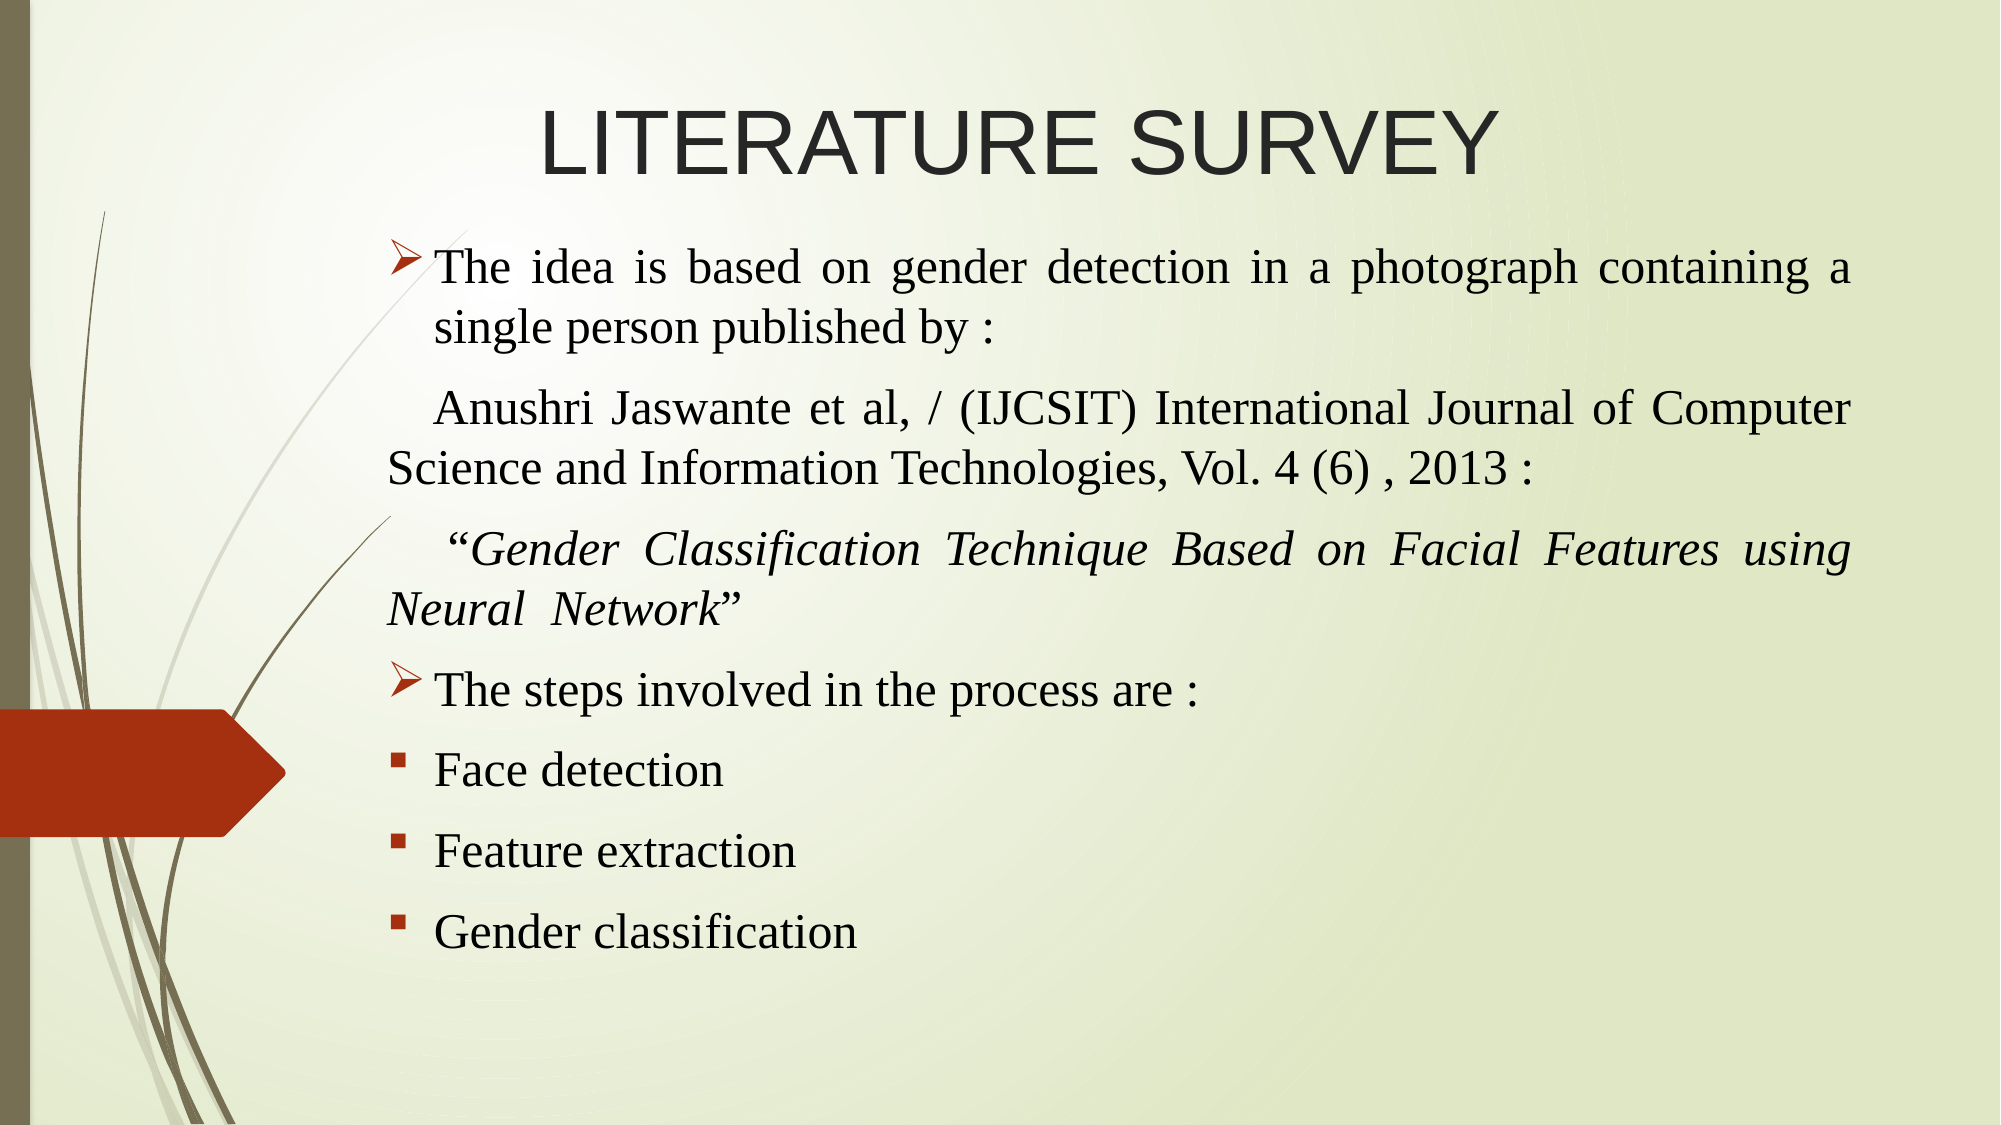

# LITERATURE SURVEY
The idea is based on gender detection in a photograph containing a single person published by :
   Anushri Jaswante et al, / (IJCSIT) International Journal of Computer Science and Information Technologies, Vol. 4 (6) , 2013 :
   “Gender Classification Technique Based on Facial Features using Neural  Network”
The steps involved in the process are :
Face detection
Feature extraction
Gender classification